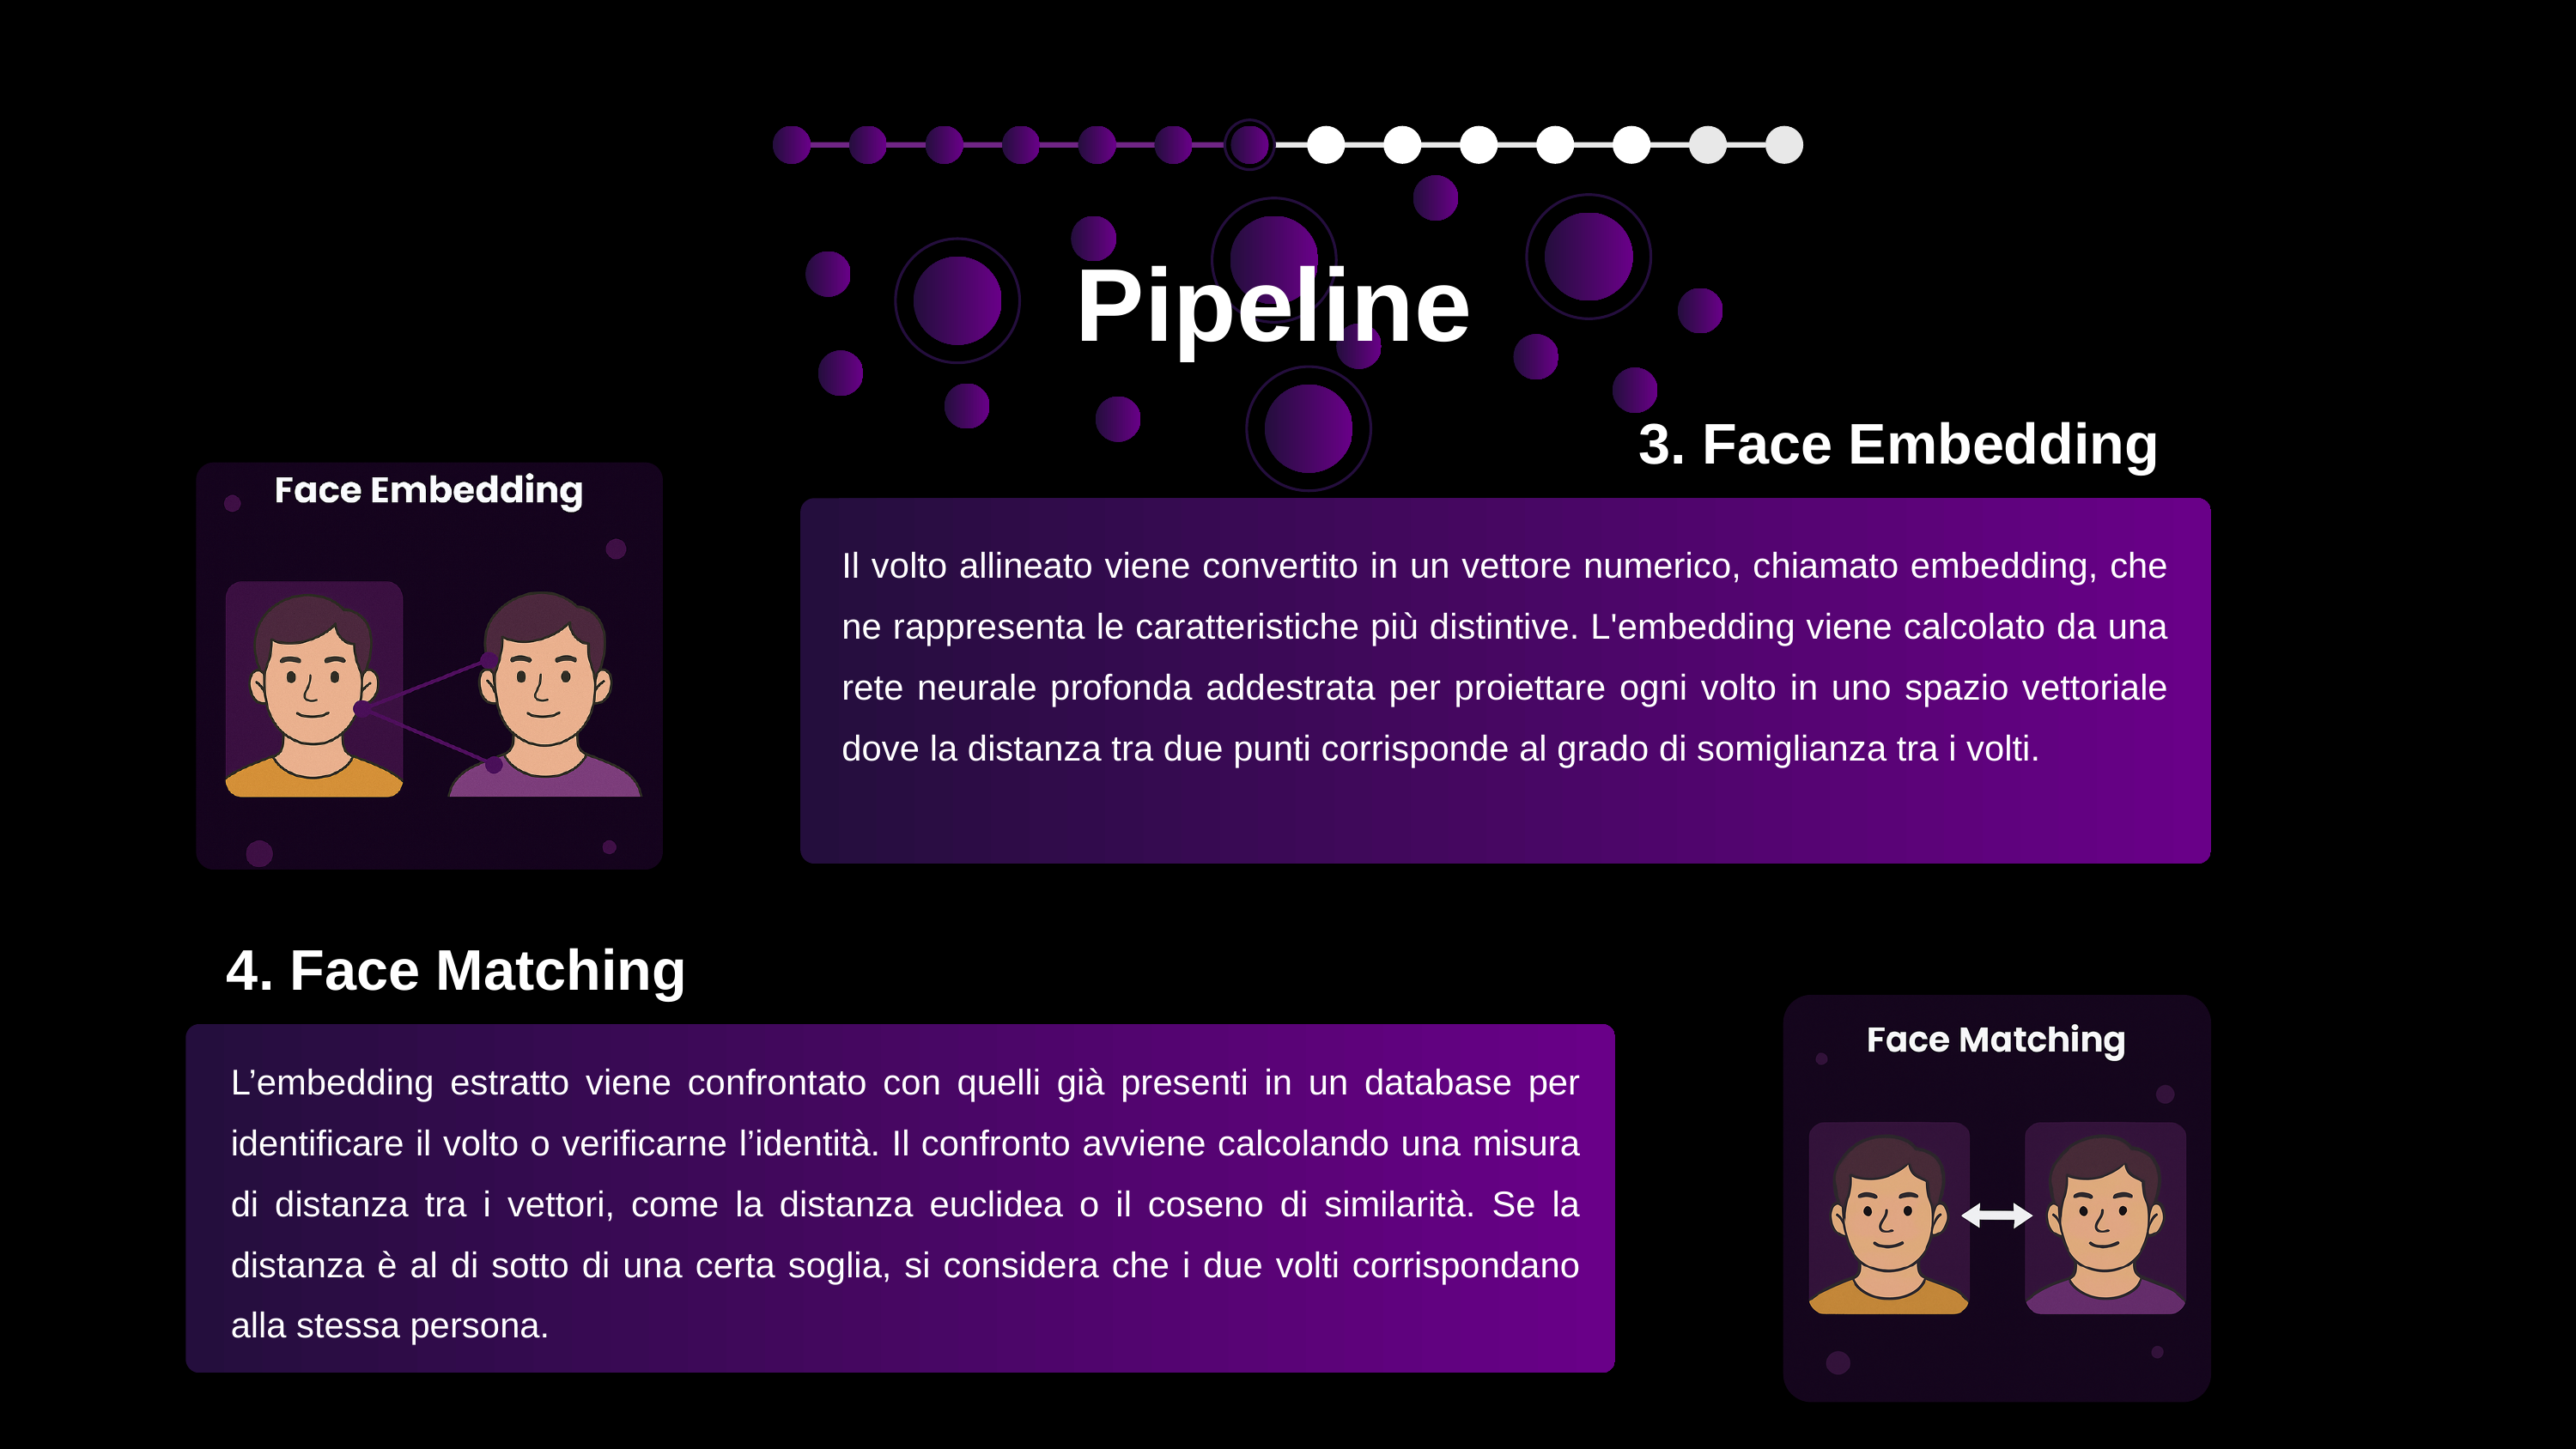

Pipeline

3. Face Embedding

Il volto allineato viene convertito in un vettore numerico, chiamato embedding, che ne rappresenta le caratteristiche più distintive. L'embedding viene calcolato da una rete neurale profonda addestrata per proiettare ogni volto in uno spazio vettoriale dove la distanza tra due punti corrisponde al grado di somiglianza tra i volti.
4. Face Matching

L’embedding estratto viene confrontato con quelli già presenti in un database per identificare il volto o verificarne l’identità. Il confronto avviene calcolando una misura di distanza tra i vettori, come la distanza euclidea o il coseno di similarità. Se la distanza è al di sotto di una certa soglia, si considera che i due volti corrispondano alla stessa persona.